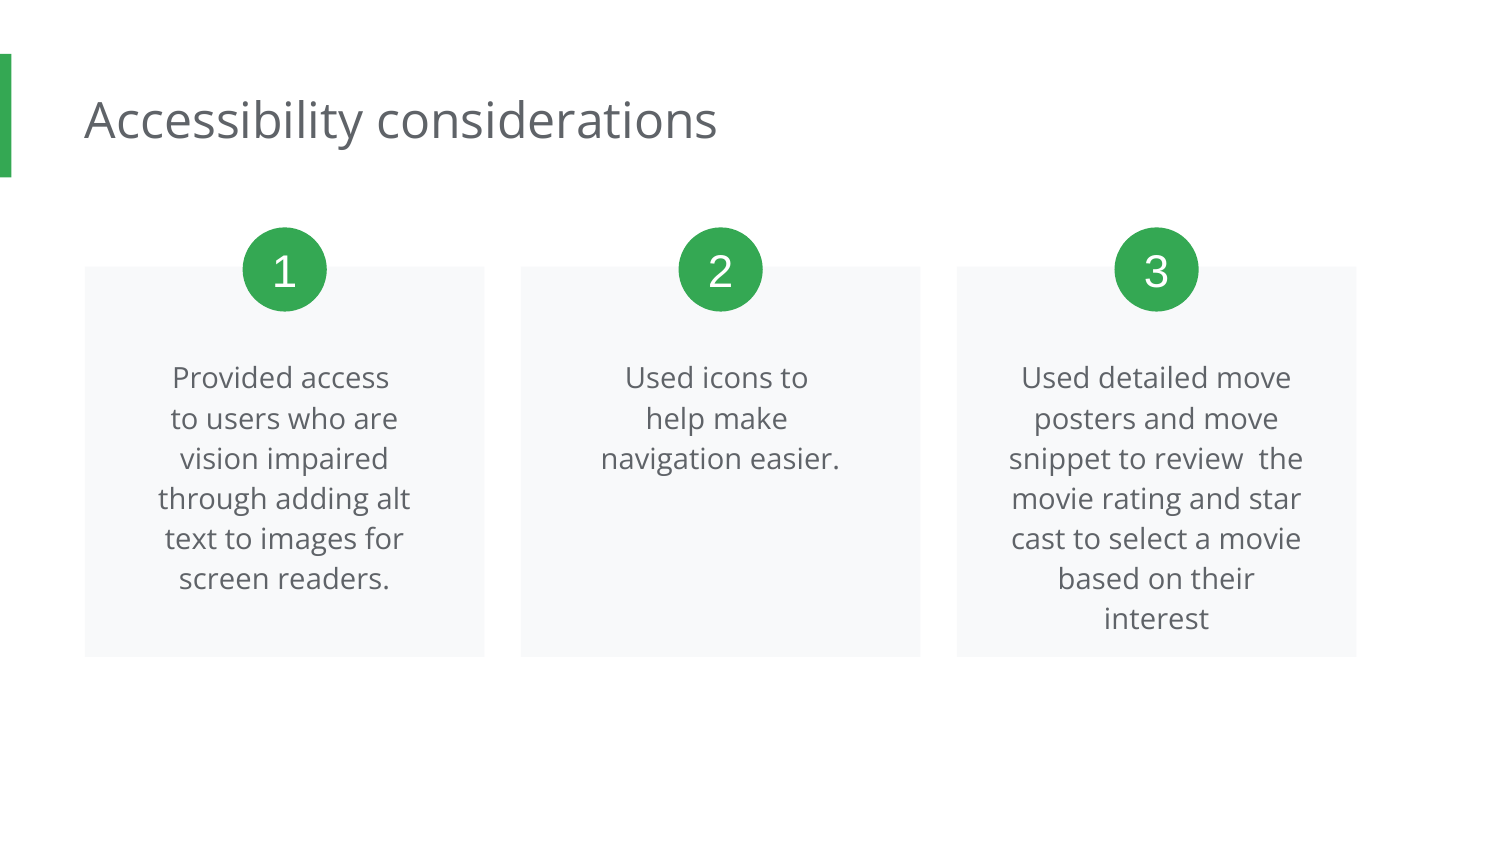

Accessibility considerations
1
2
3

Provided access
to users who are vision impaired through adding alt text to images for screen readers.
Used icons to
help make
navigation easier.
Used detailed move posters and move snippet to review  the movie rating and star cast to select a movie based on their interest